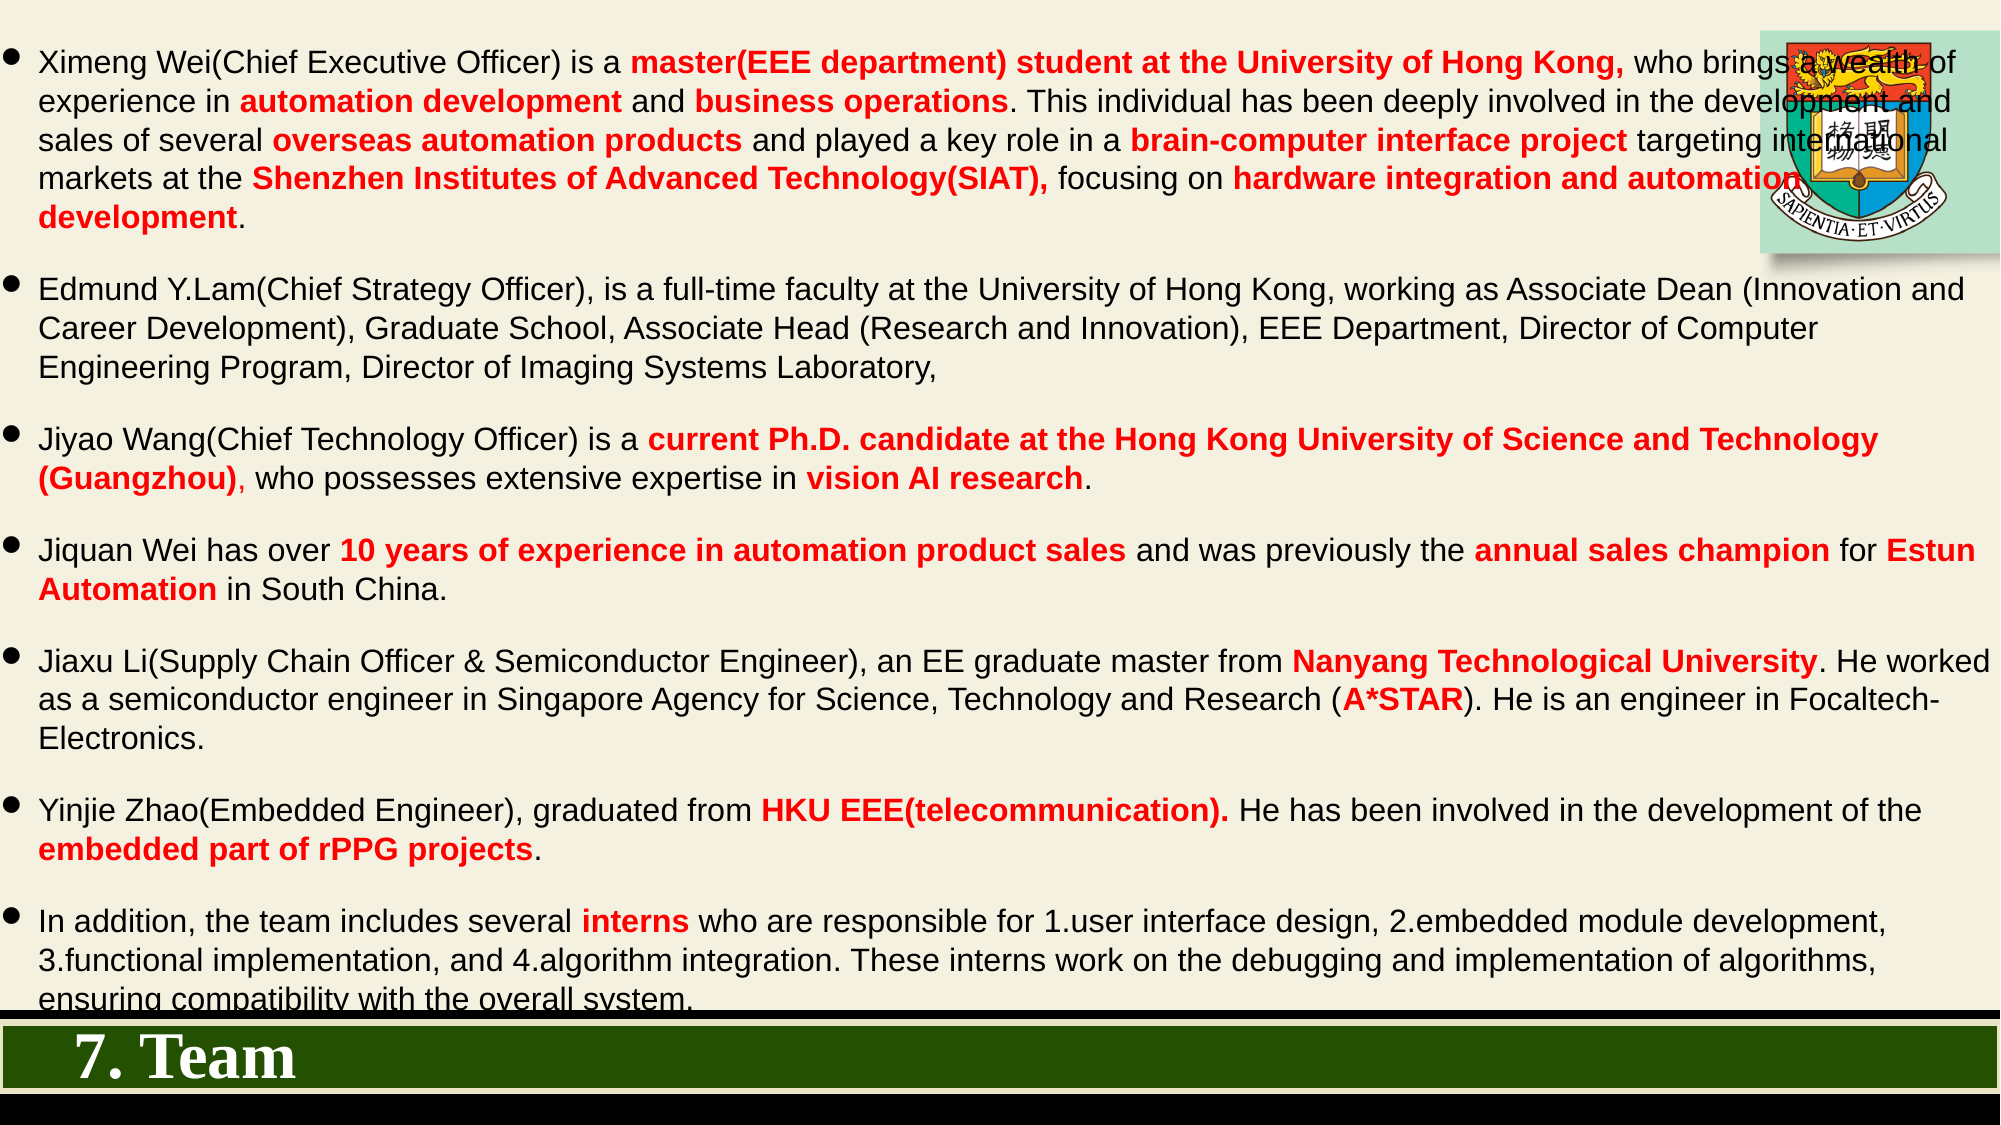

Ximeng Wei(Chief Executive Officer) is a master(EEE department) student at the University of Hong Kong, who brings a wealth of experience in automation development and business operations. This individual has been deeply involved in the development and sales of several overseas automation products and played a key role in a brain-computer interface project targeting international markets at the Shenzhen Institutes of Advanced Technology(SIAT), focusing on hardware integration and automation development.
Edmund Y.Lam(Chief Strategy Officer), is a full-time faculty at the University of Hong Kong, working as Associate Dean (Innovation and Career Development), Graduate School, Associate Head (Research and Innovation), EEE Department, Director of Computer Engineering Program, Director of Imaging Systems Laboratory,
Jiyao Wang(Chief Technology Officer) is a current Ph.D. candidate at the Hong Kong University of Science and Technology (Guangzhou), who possesses extensive expertise in vision AI research.
Jiquan Wei has over 10 years of experience in automation product sales and was previously the annual sales champion for Estun Automation in South China.
Jiaxu Li(Supply Chain Officer & Semiconductor Engineer), an EE graduate master from Nanyang Technological University. He worked as a semiconductor engineer in Singapore Agency for Science, Technology and Research (A*STAR). He is an engineer in Focaltech-Electronics.
Yinjie Zhao(Embedded Engineer), graduated from HKU EEE(telecommunication). He has been involved in the development of the embedded part of rPPG projects.
In addition, the team includes several interns who are responsible for 1.user interface design, 2.embedded module development, 3.functional implementation, and 4.algorithm integration. These interns work on the debugging and implementation of algorithms, ensuring compatibility with the overall system.
# 7. Team